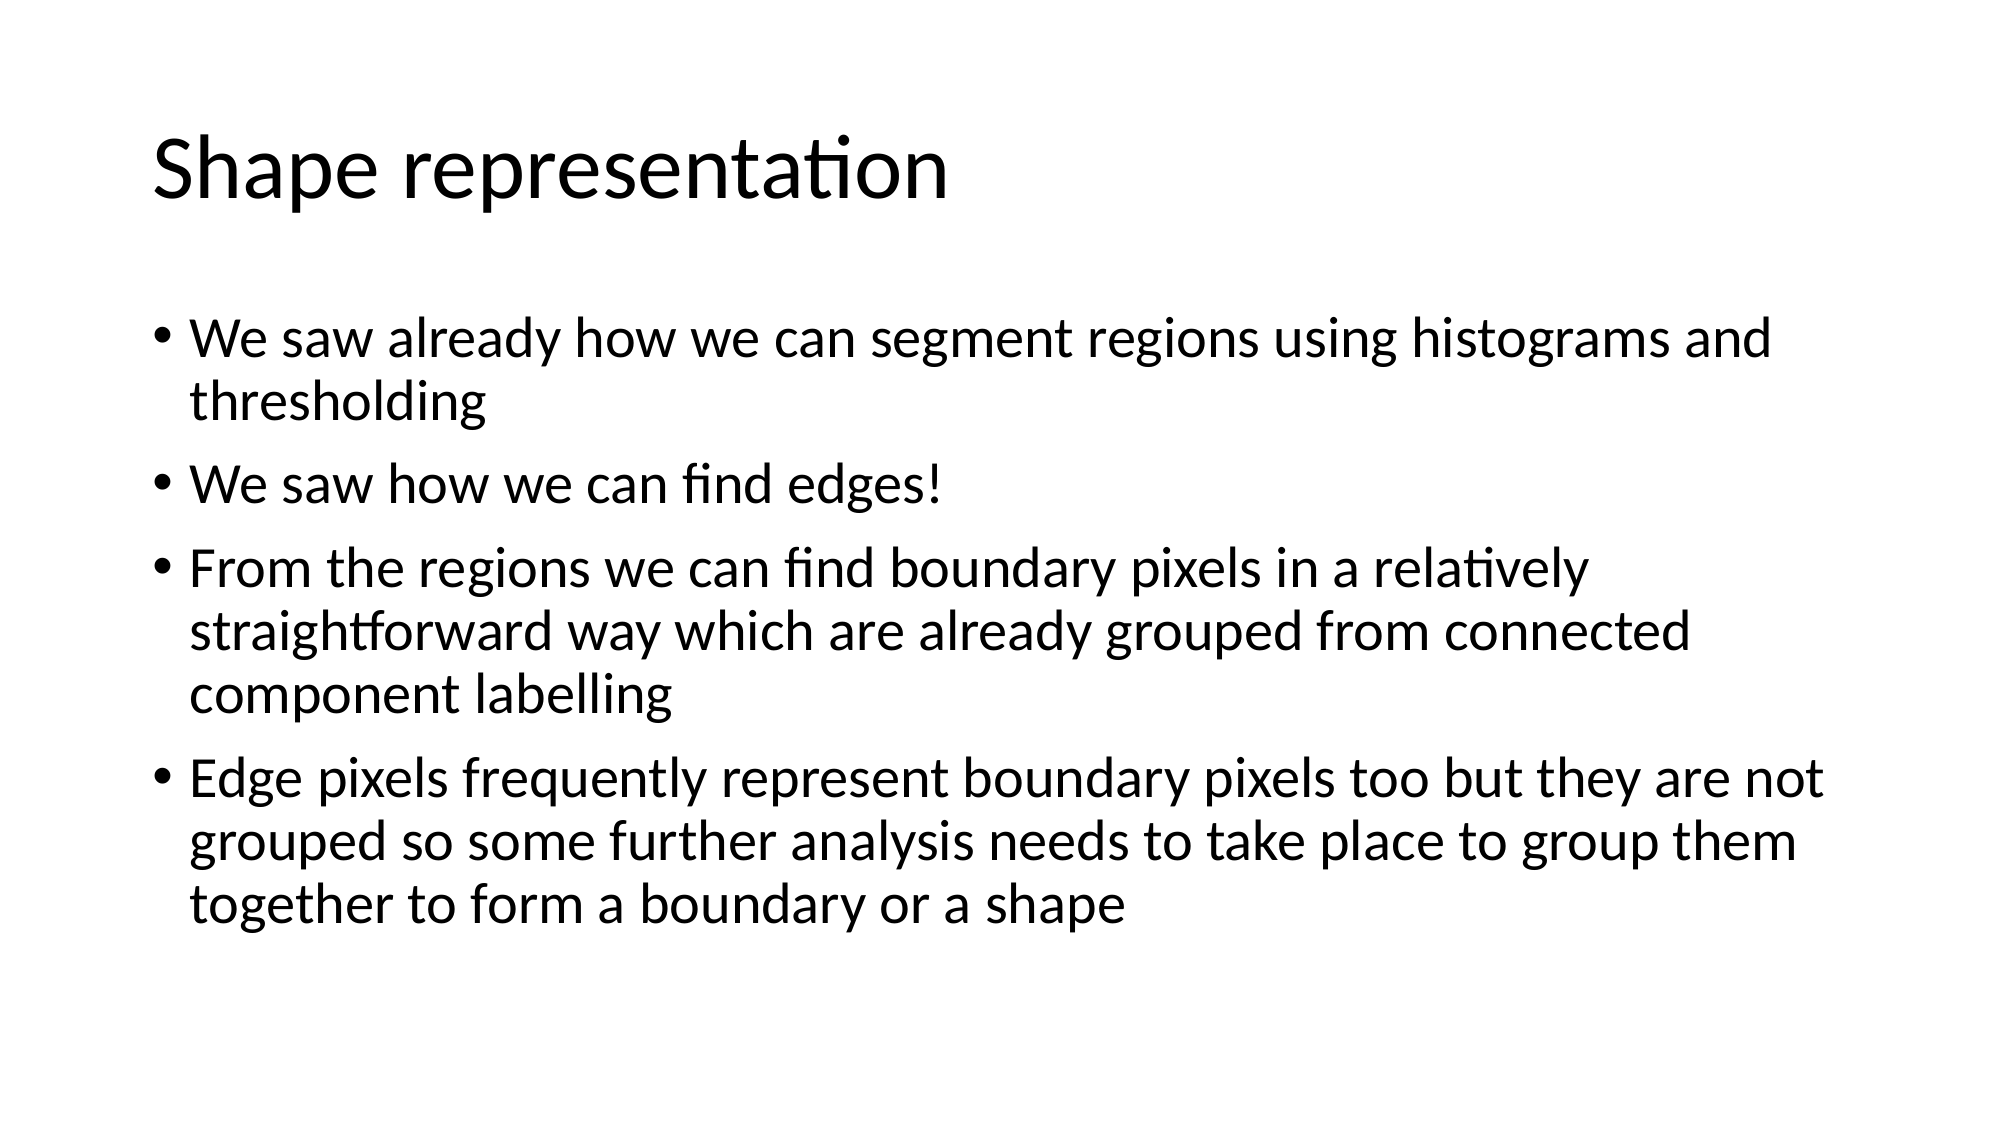

# Shape representation
We saw already how we can segment regions using histograms and thresholding
We saw how we can find edges!
From the regions we can find boundary pixels in a relatively straightforward way which are already grouped from connected component labelling
Edge pixels frequently represent boundary pixels too but they are not grouped so some further analysis needs to take place to group them together to form a boundary or a shape